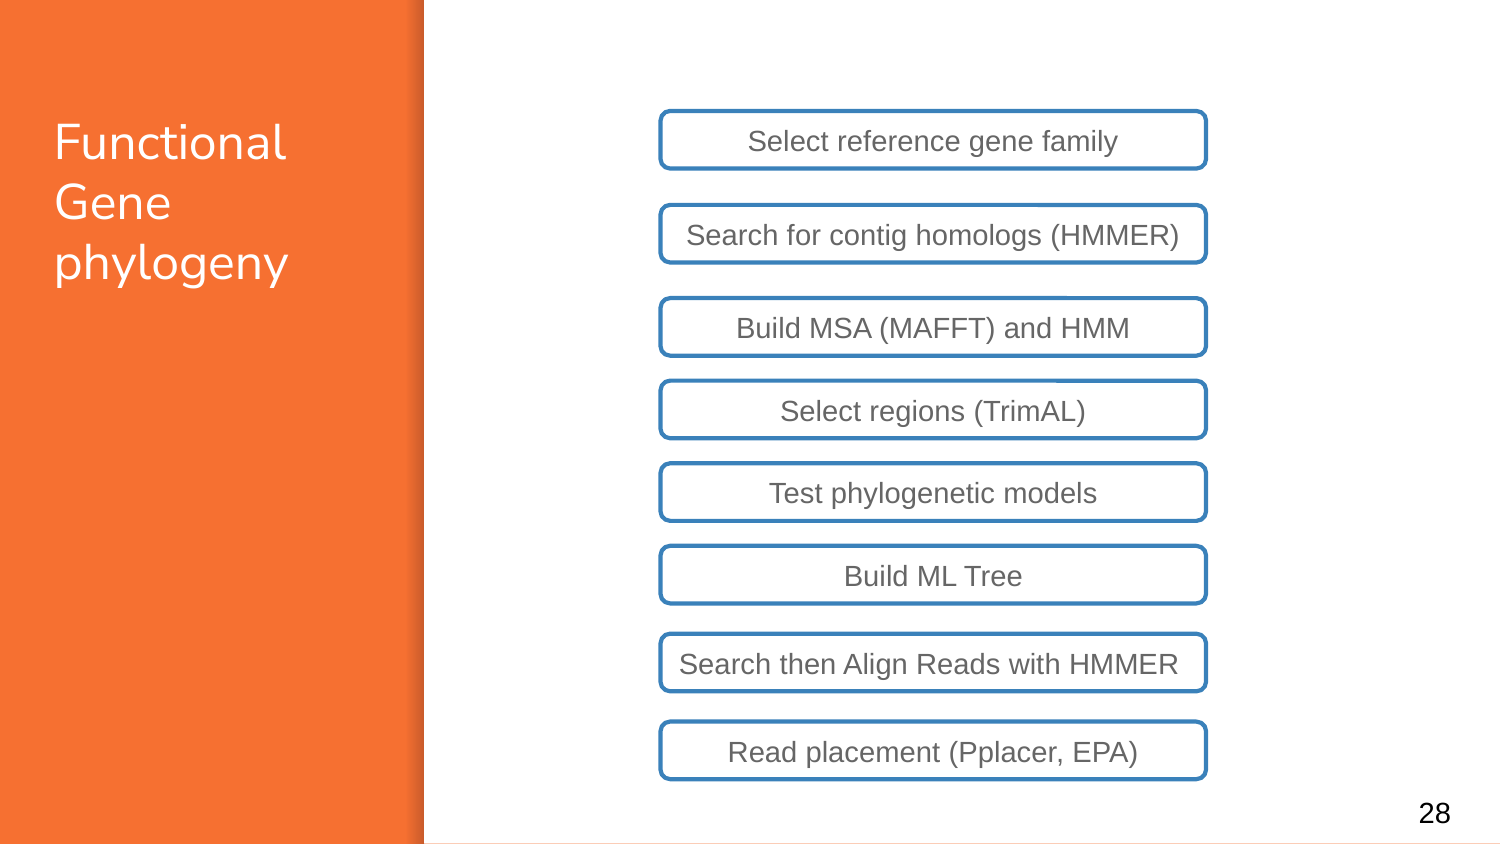

# Functional Gene phylogeny
Select reference gene family
Search for contig homologs (HMMER)
Build MSA (MAFFT) and HMM
Select regions (TrimAL)
Test phylogenetic models
Build ML Tree
Search then Align Reads with HMMER
Read placement (Pplacer, EPA)
28